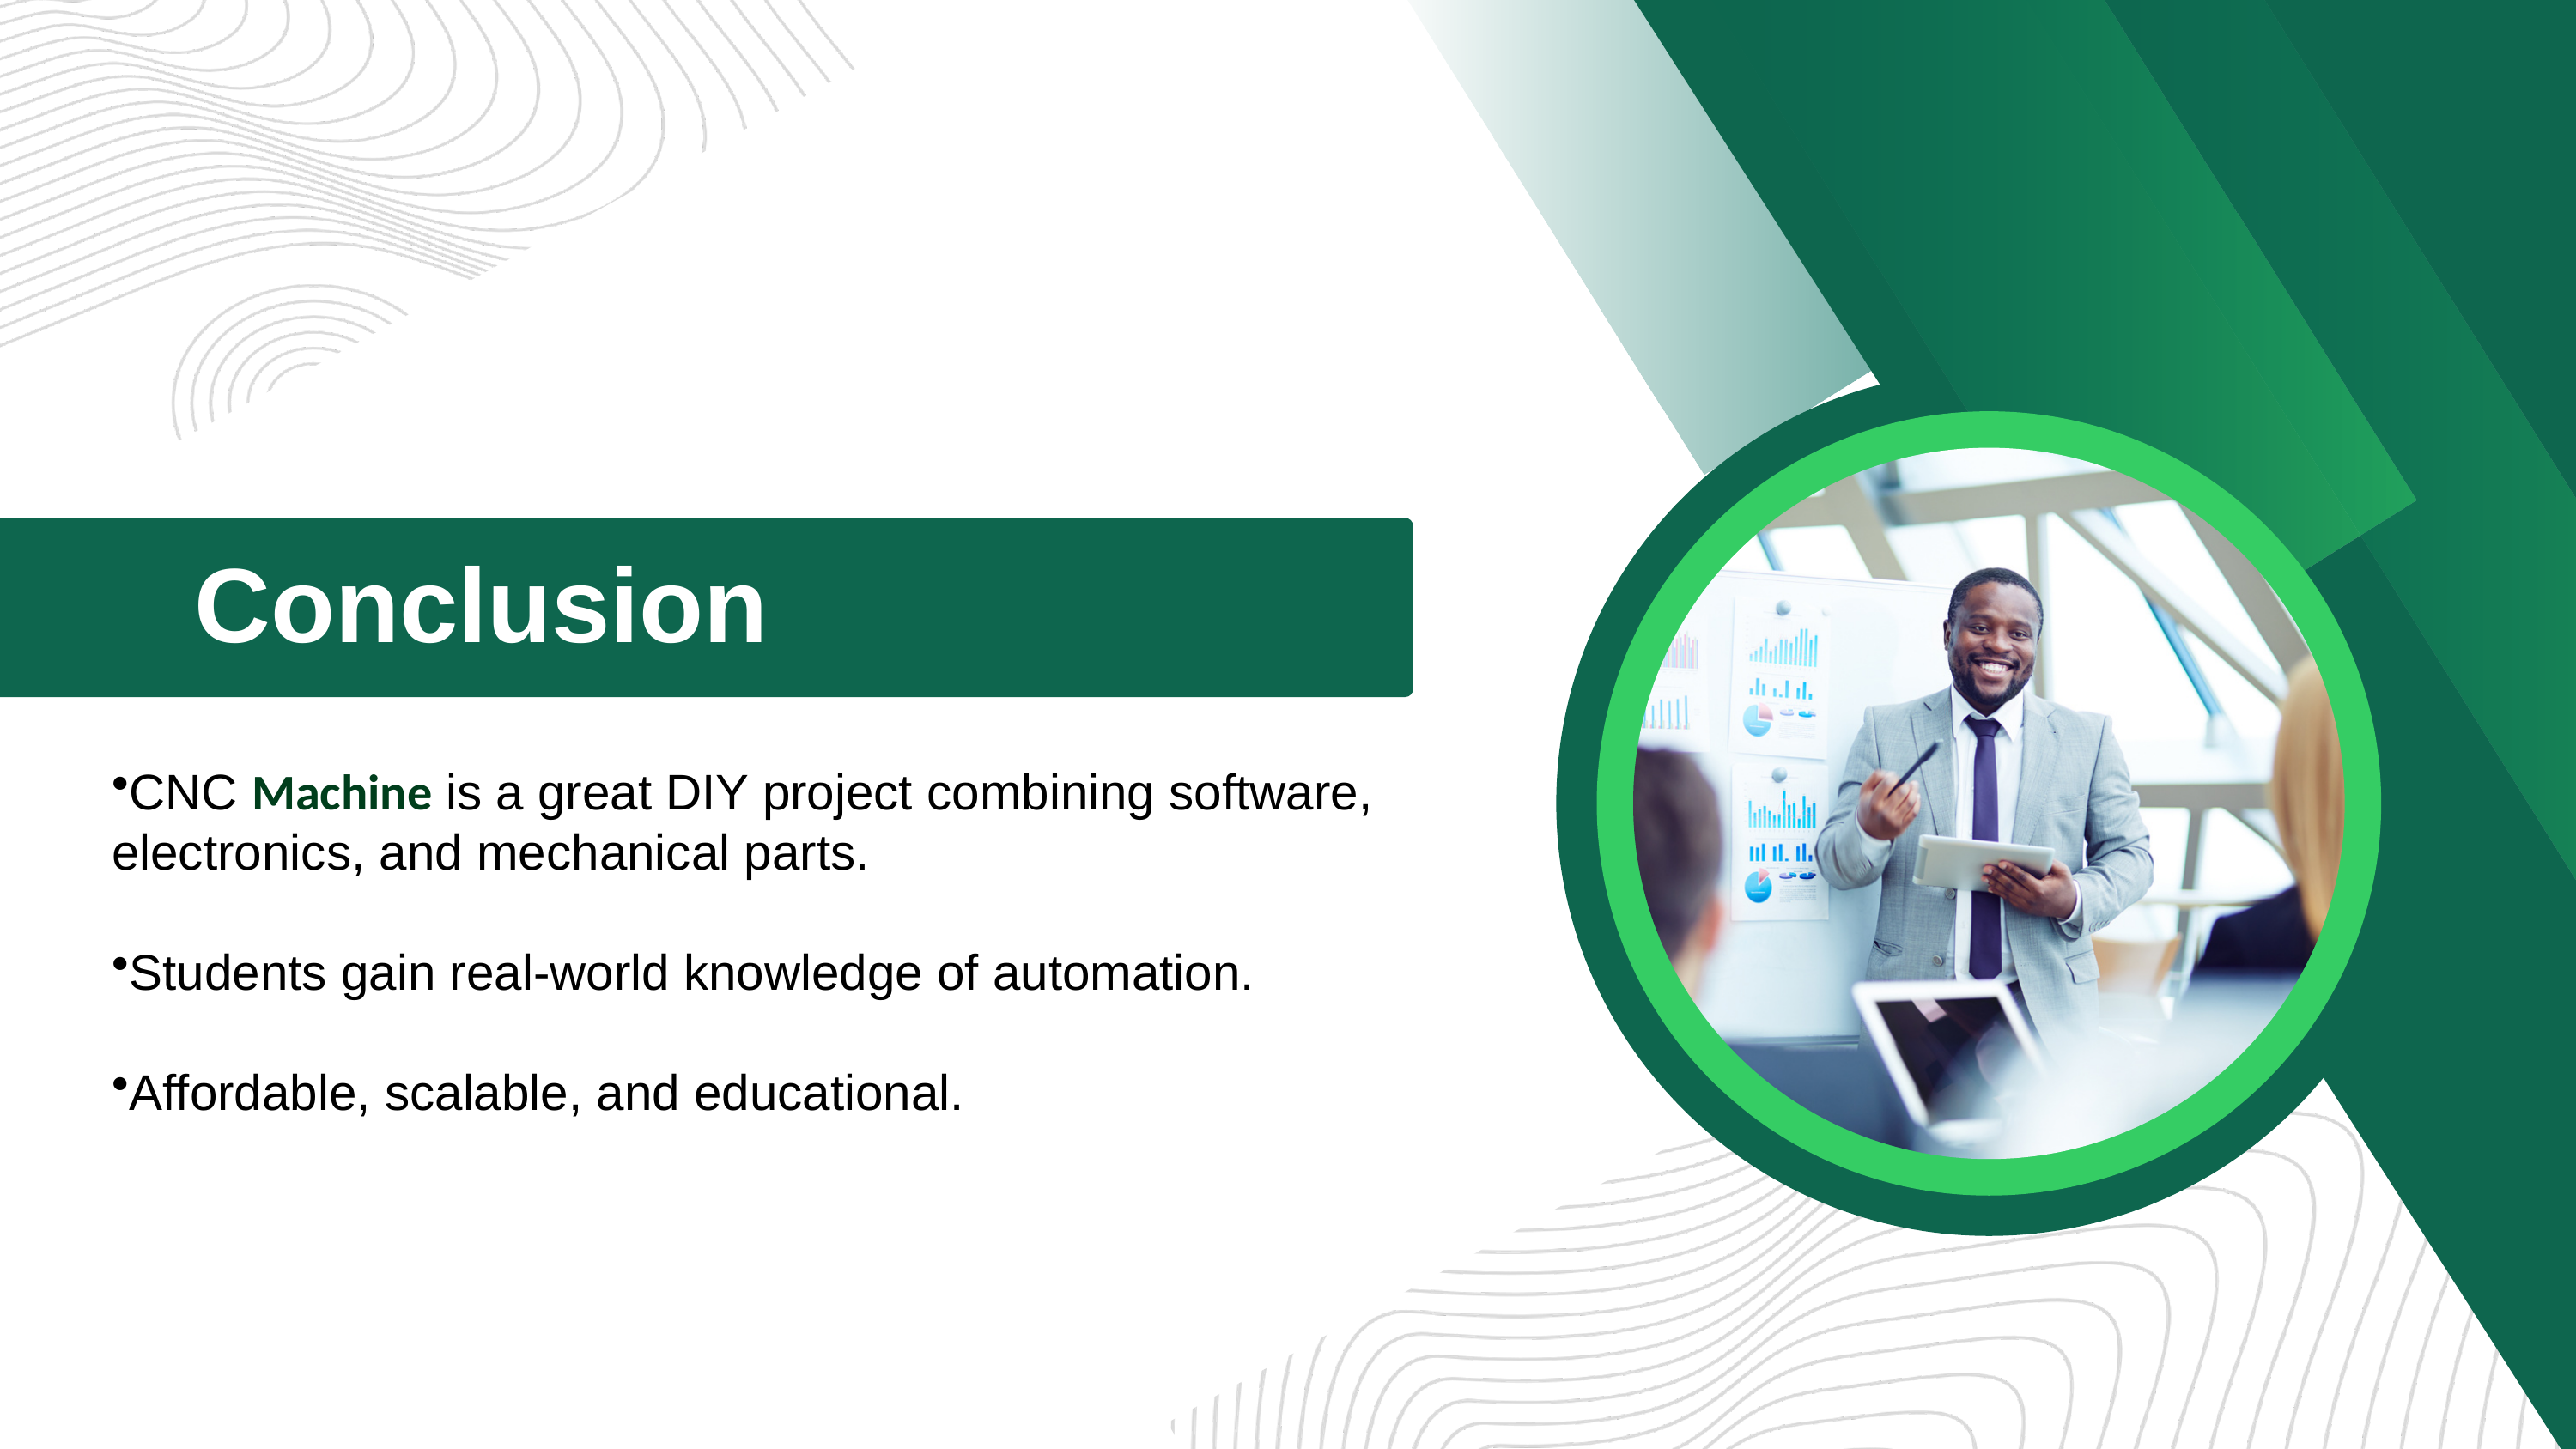

Conclusion
CNC Machine is a great DIY project combining software, electronics, and mechanical parts.
Students gain real-world knowledge of automation.
Affordable, scalable, and educational.